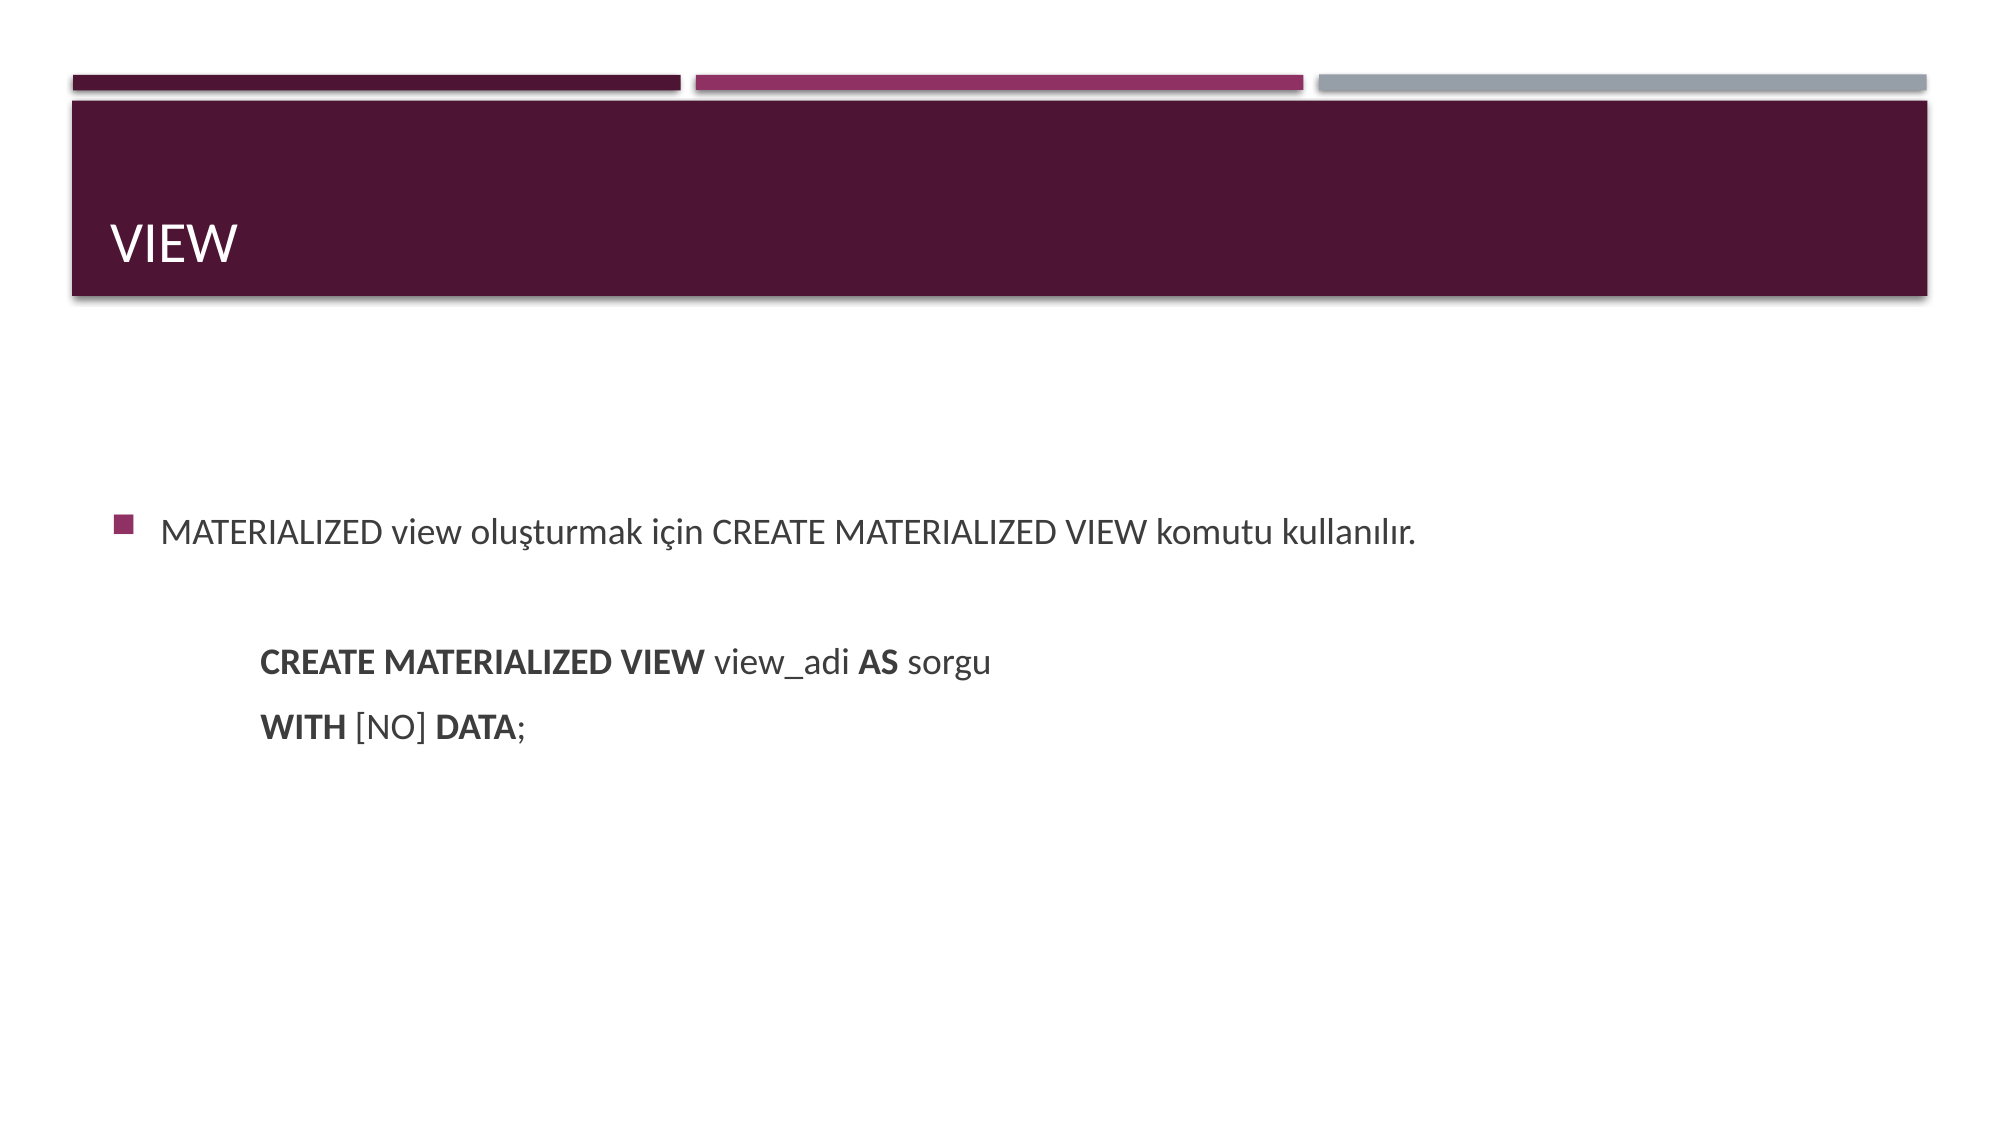

# vıew
MATERIALIZED view oluşturmak için CREATE MATERIALIZED VIEW komutu kullanılır.

	CREATE MATERIALIZED VIEW view_adi AS sorgu
	WITH [NO] DATA;